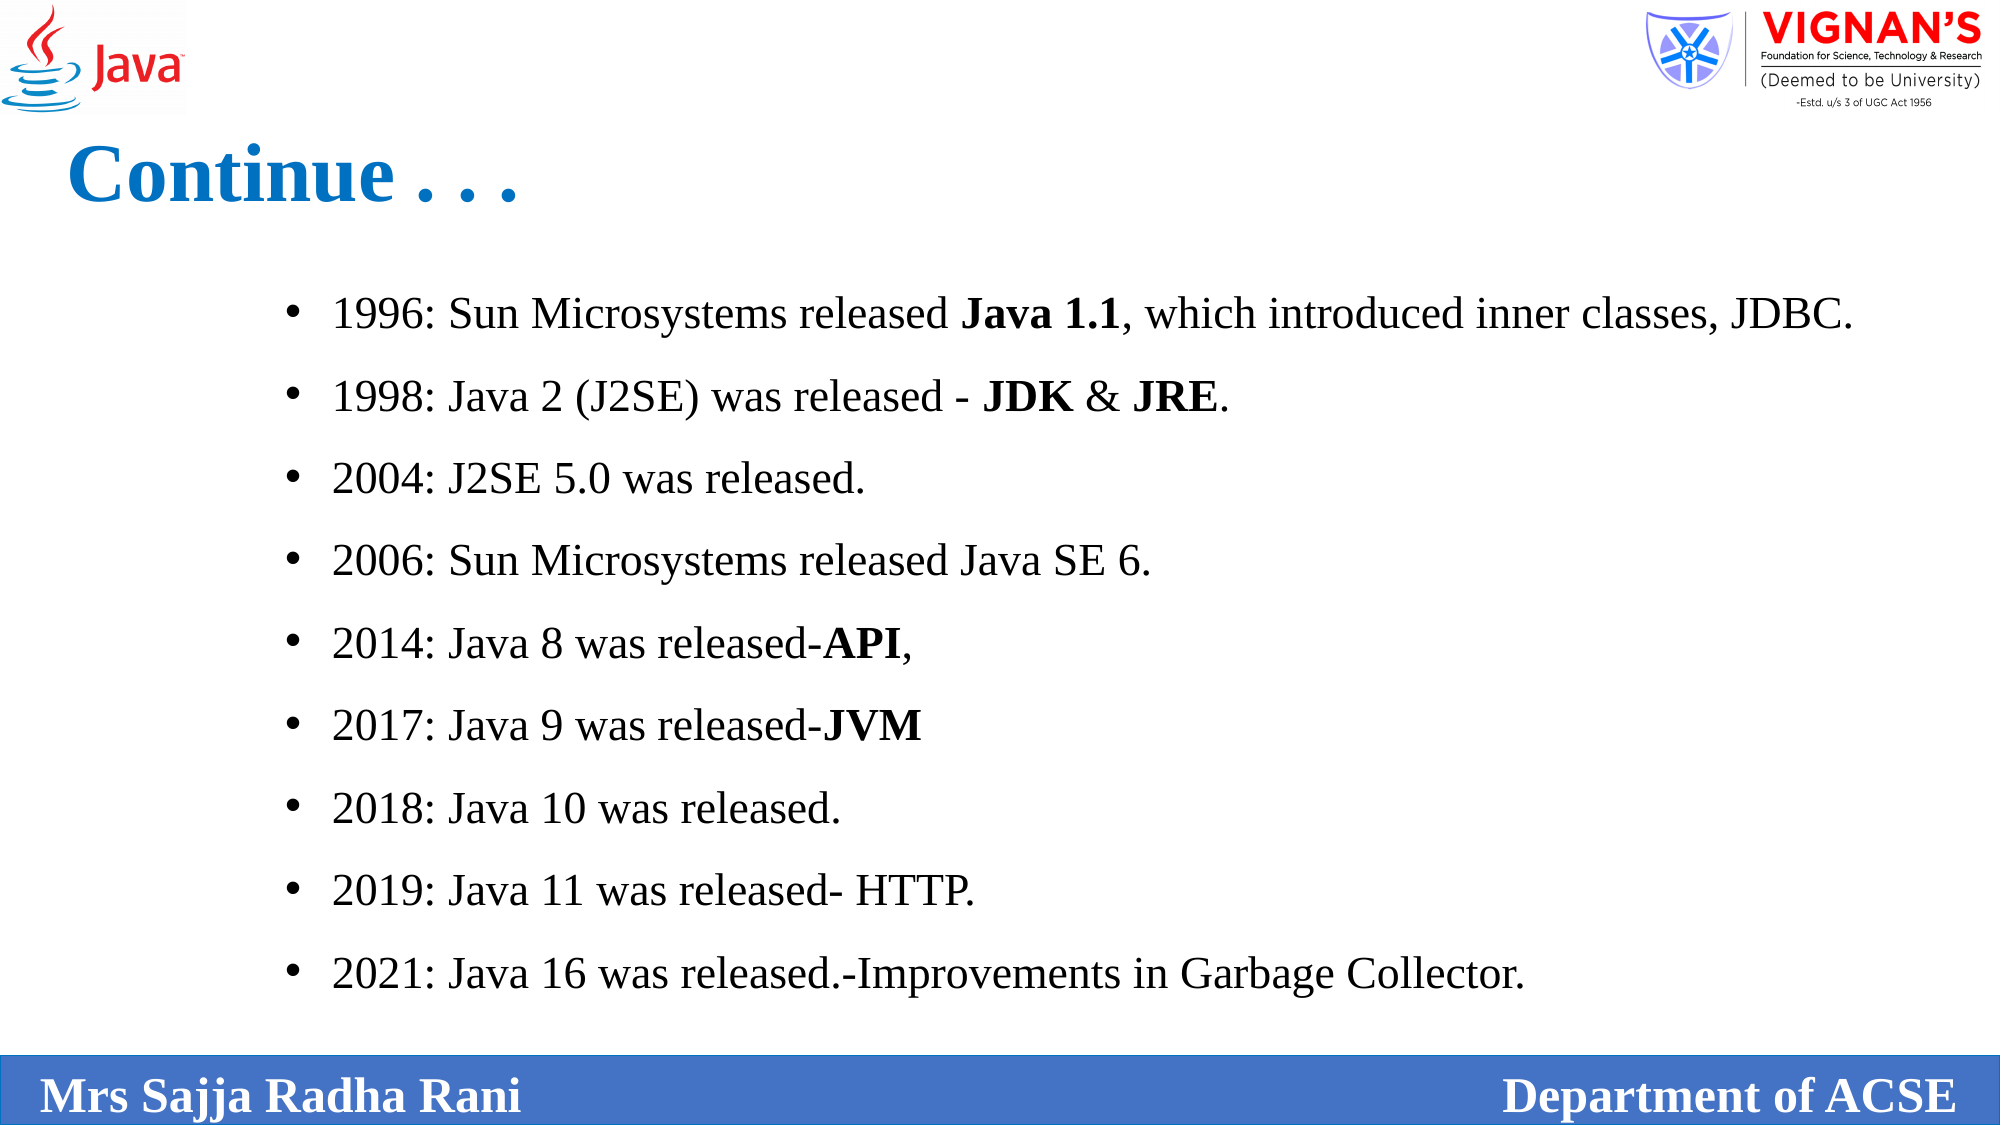

Continue . . .
1996: Sun Microsystems released Java 1.1, which introduced inner classes, JDBC.
1998: Java 2 (J2SE) was released - JDK & JRE.
2004: J2SE 5.0 was released.
2006: Sun Microsystems released Java SE 6.
2014: Java 8 was released-API,
2017: Java 9 was released-JVM
2018: Java 10 was released.
2019: Java 11 was released- HTTP.
2021: Java 16 was released.-Improvements in Garbage Collector.